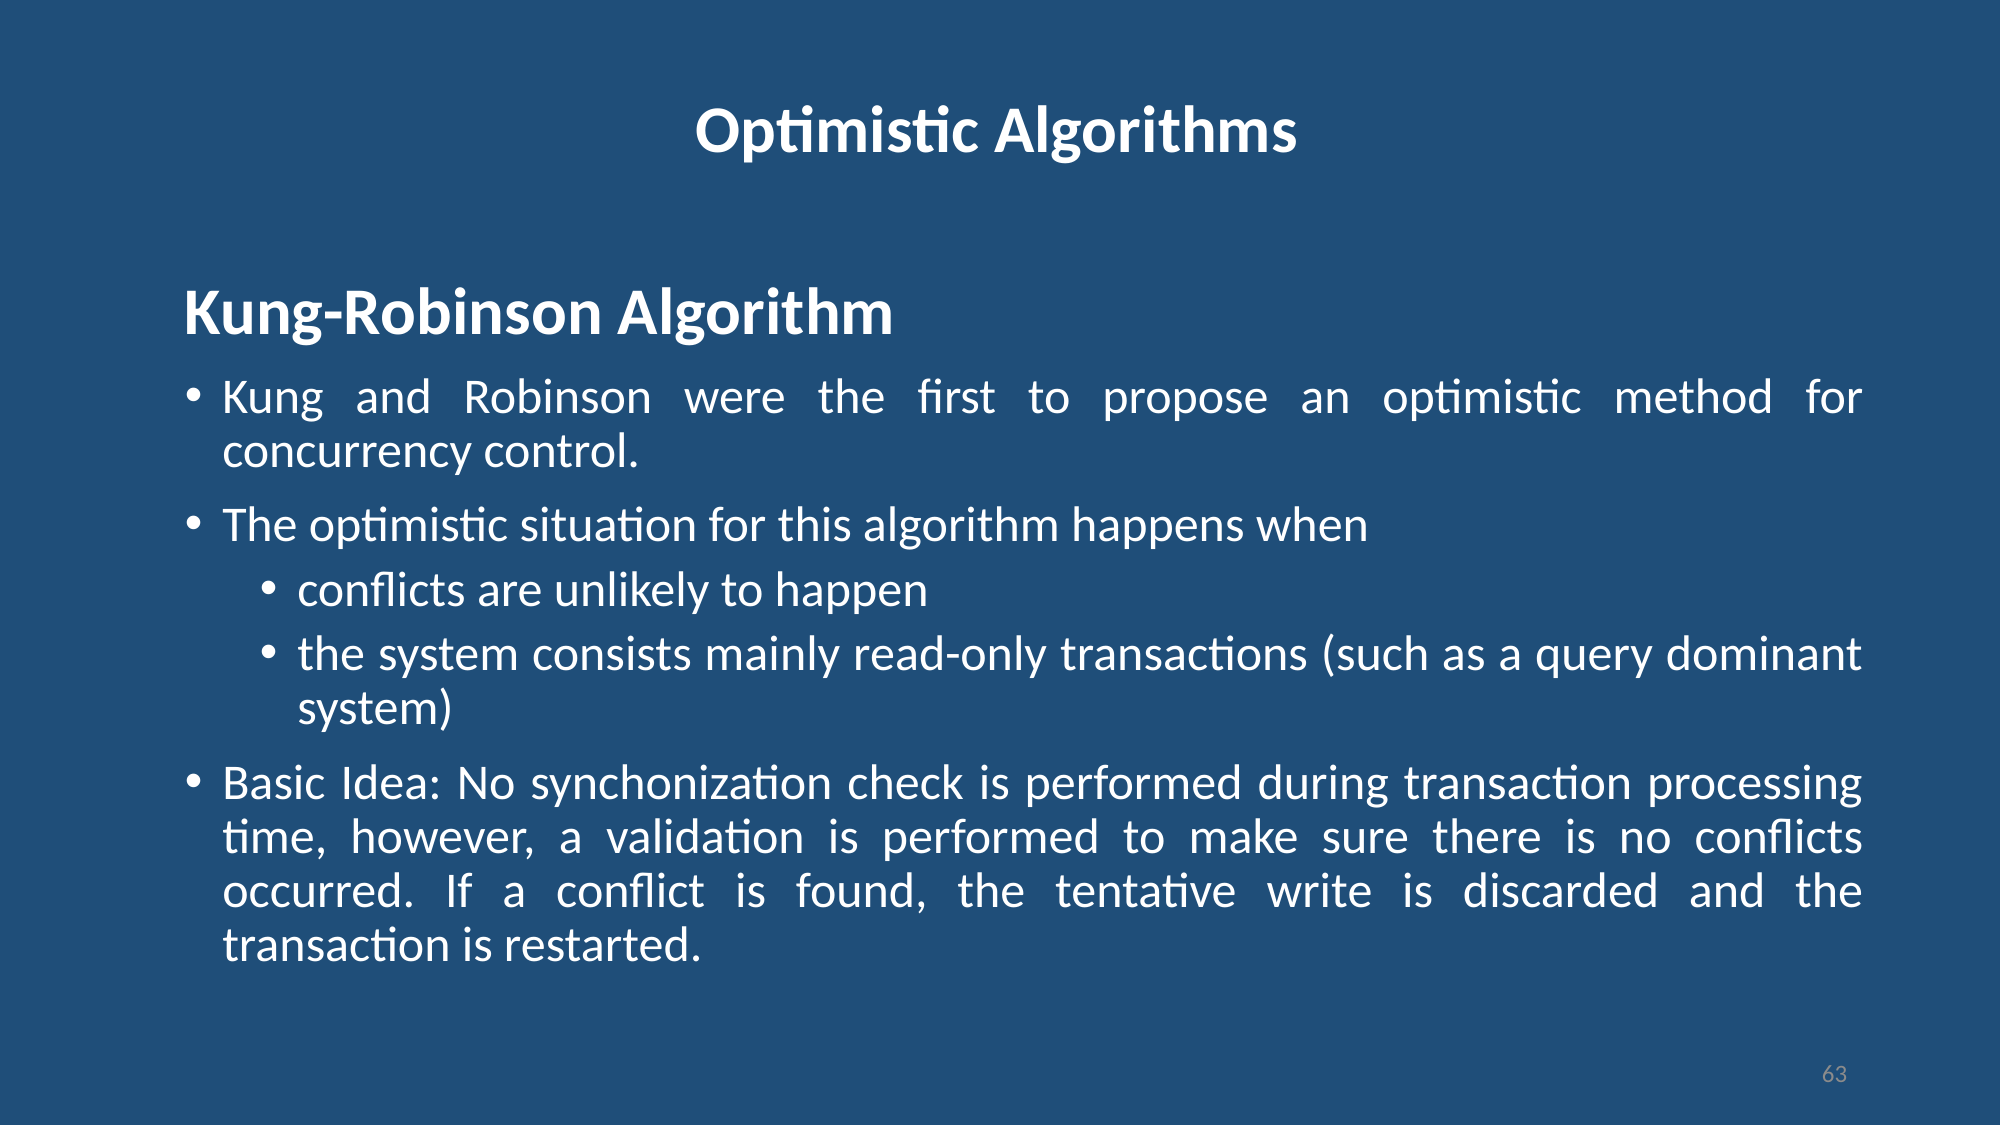

# Optimistic Algorithms
Kung-Robinson Algorithm
Kung and Robinson were the first to propose an optimistic method for concurrency control.
The optimistic situation for this algorithm happens when
conflicts are unlikely to happen
the system consists mainly read-only transactions (such as a query dominant system)
Basic Idea: No synchonization check is performed during transaction processing time, however, a validation is performed to make sure there is no conflicts occurred. If a conflict is found, the tentative write is discarded and the transaction is restarted.

63